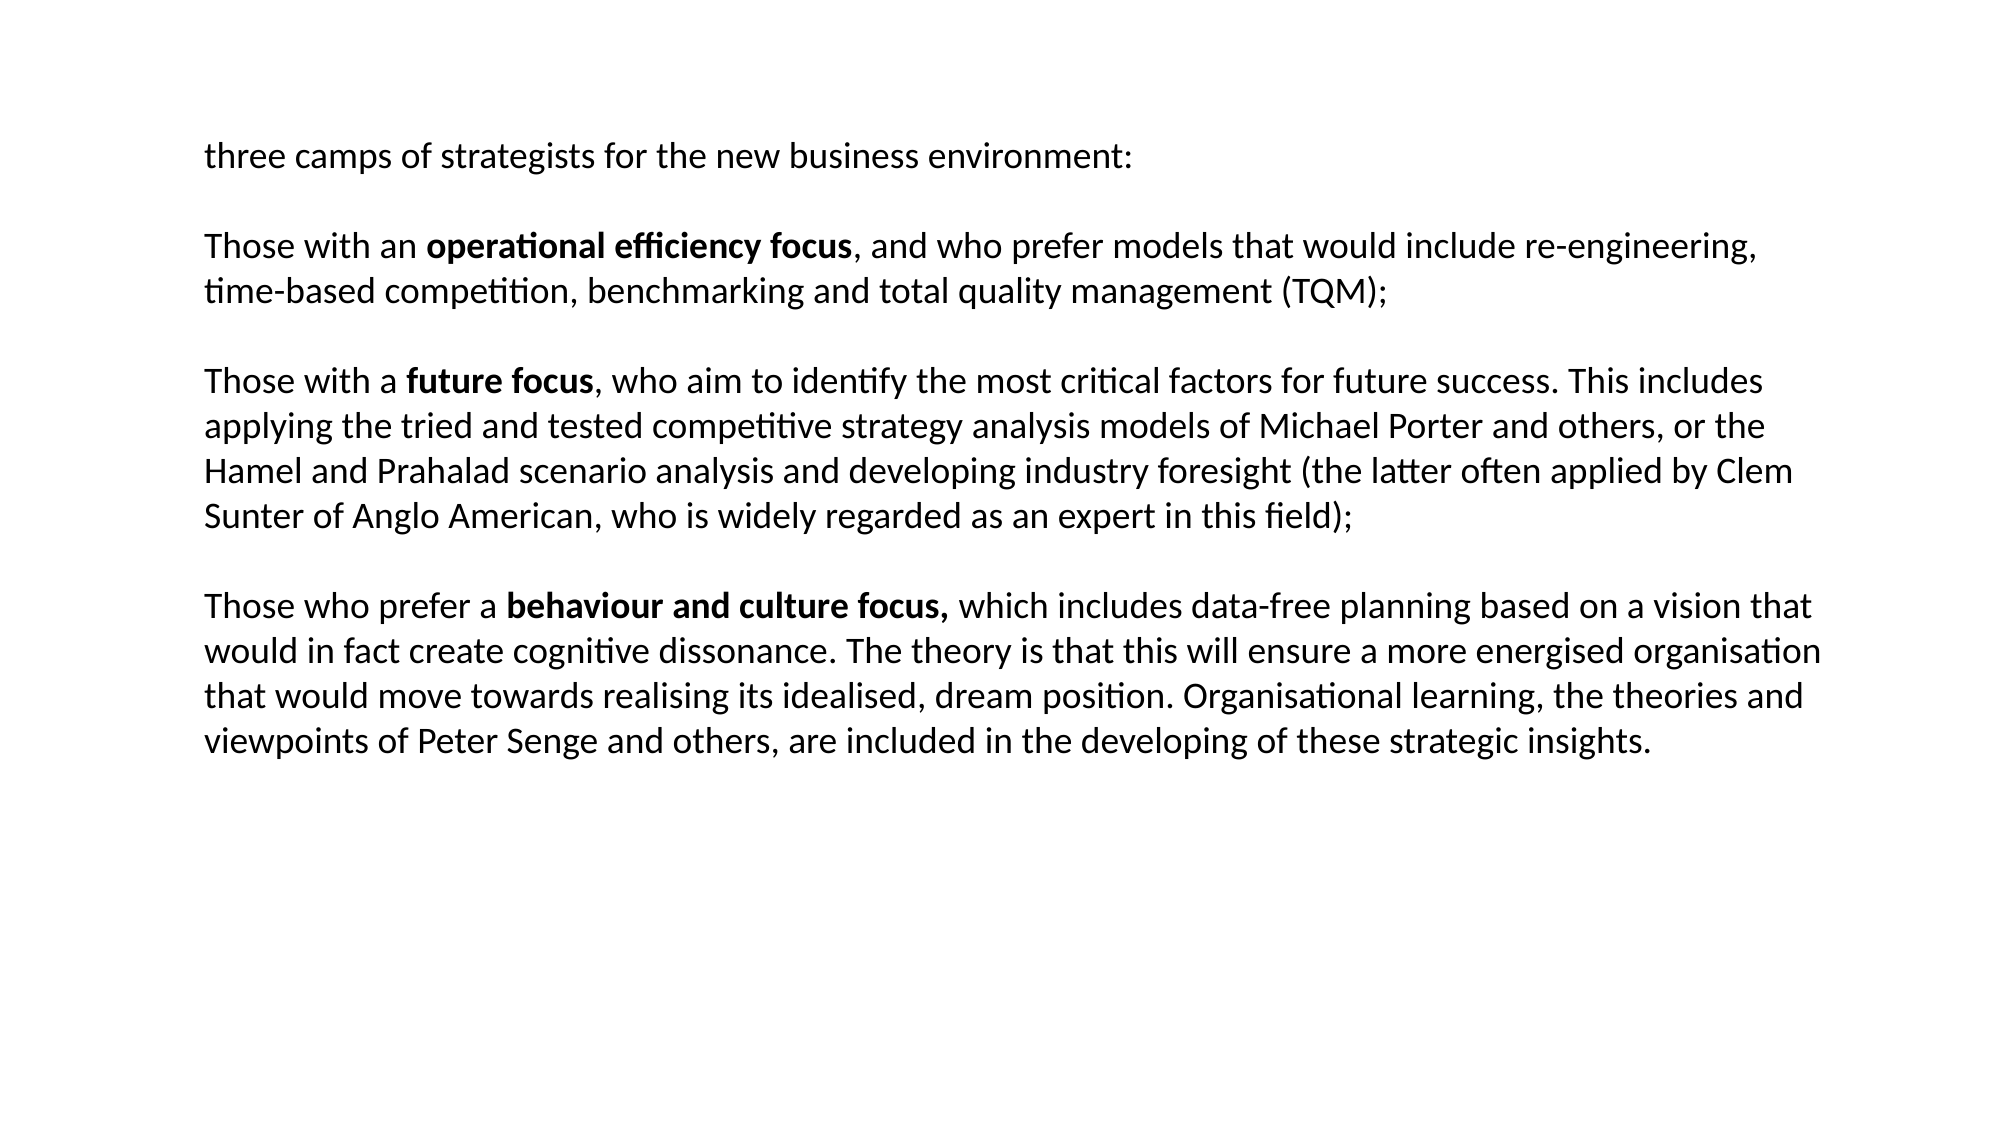

three camps of strategists for the new business environment:

Those with an operational efficiency focus, and who prefer models that would include re-engineering, time-based competition, benchmarking and total quality management (TQM);

Those with a future focus, who aim to identify the most critical factors for future success. This includes applying the tried and tested competitive strategy analysis models of Michael Porter and others, or the Hamel and Prahalad scenario analysis and developing industry foresight (the latter often applied by Clem Sunter of Anglo American, who is widely regarded as an expert in this field);

Those who prefer a behaviour and culture focus, which includes data-free planning based on a vision that would in fact create cognitive dissonance. The theory is that this will ensure a more energised organisation that would move towards realising its idealised, dream position. Organisational learning, the theories and viewpoints of Peter Senge and others, are included in the developing of these strategic insights.